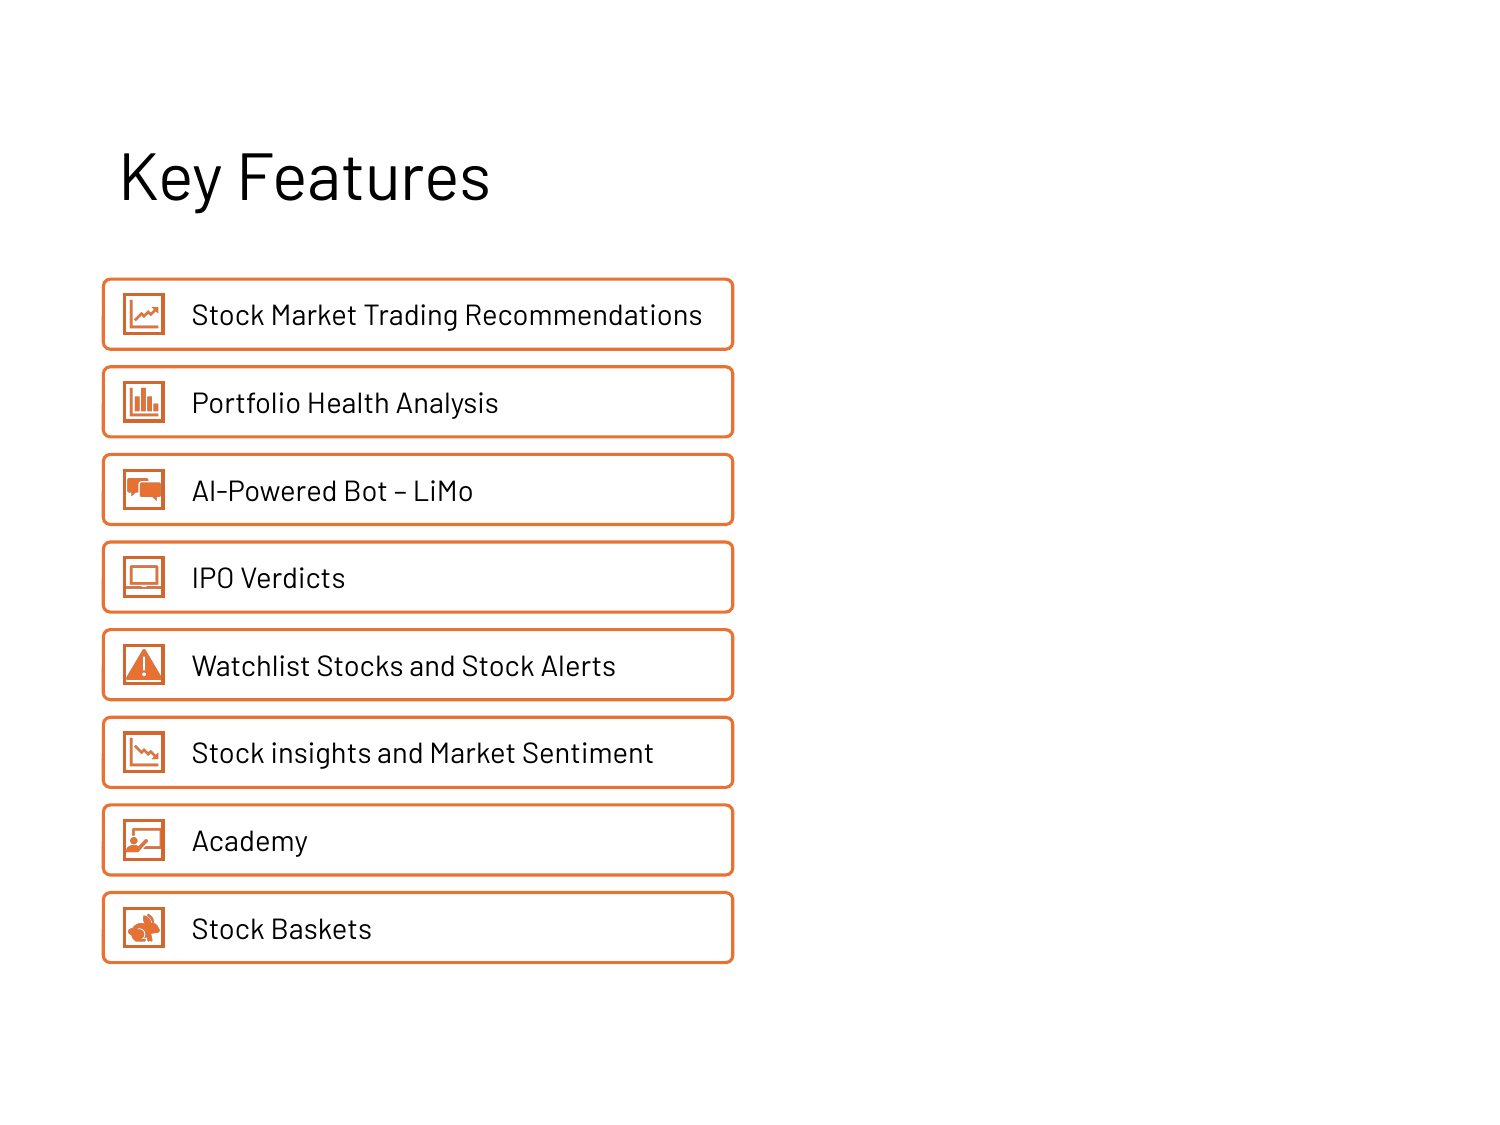

# Key Features
Stock Market Trading Recommendations
Portfolio Health Analysis
Al-Powered Bot – LiMo
IPO Verdicts
Watchlist Stocks and Stock Alerts
Stock insights and Market Sentiment
Academy
Stock Baskets